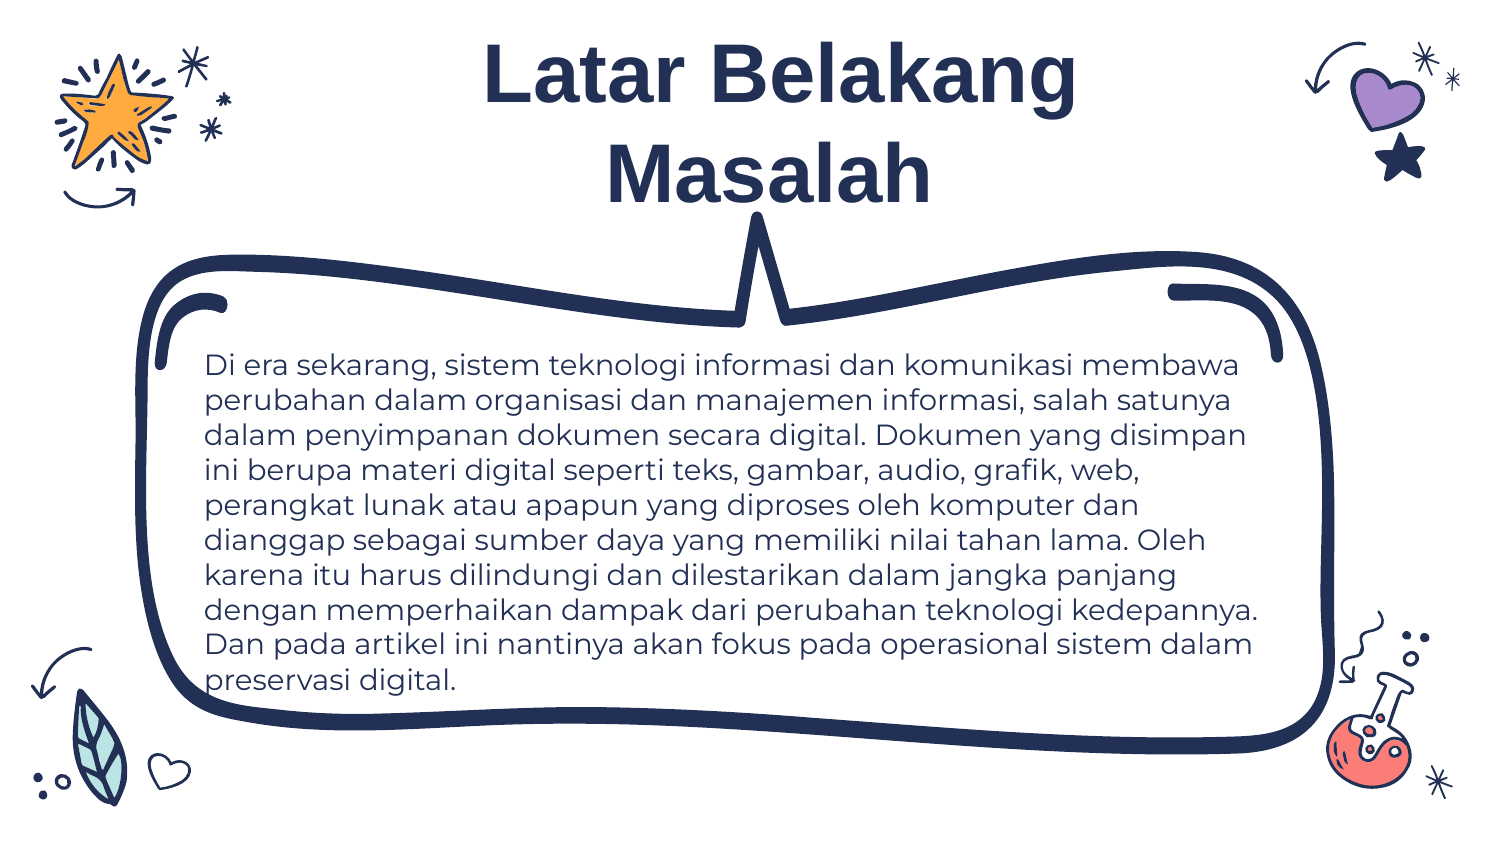

# Latar Belakang Masalah
Di era sekarang, sistem teknologi informasi dan komunikasi membawa perubahan dalam organisasi dan manajemen informasi, salah satunya dalam penyimpanan dokumen secara digital. Dokumen yang disimpan ini berupa materi digital seperti teks, gambar, audio, grafik, web, perangkat lunak atau apapun yang diproses oleh komputer dan dianggap sebagai sumber daya yang memiliki nilai tahan lama. Oleh karena itu harus dilindungi dan dilestarikan dalam jangka panjang dengan memperhaikan dampak dari perubahan teknologi kedepannya. Dan pada artikel ini nantinya akan fokus pada operasional sistem dalam preservasi digital.